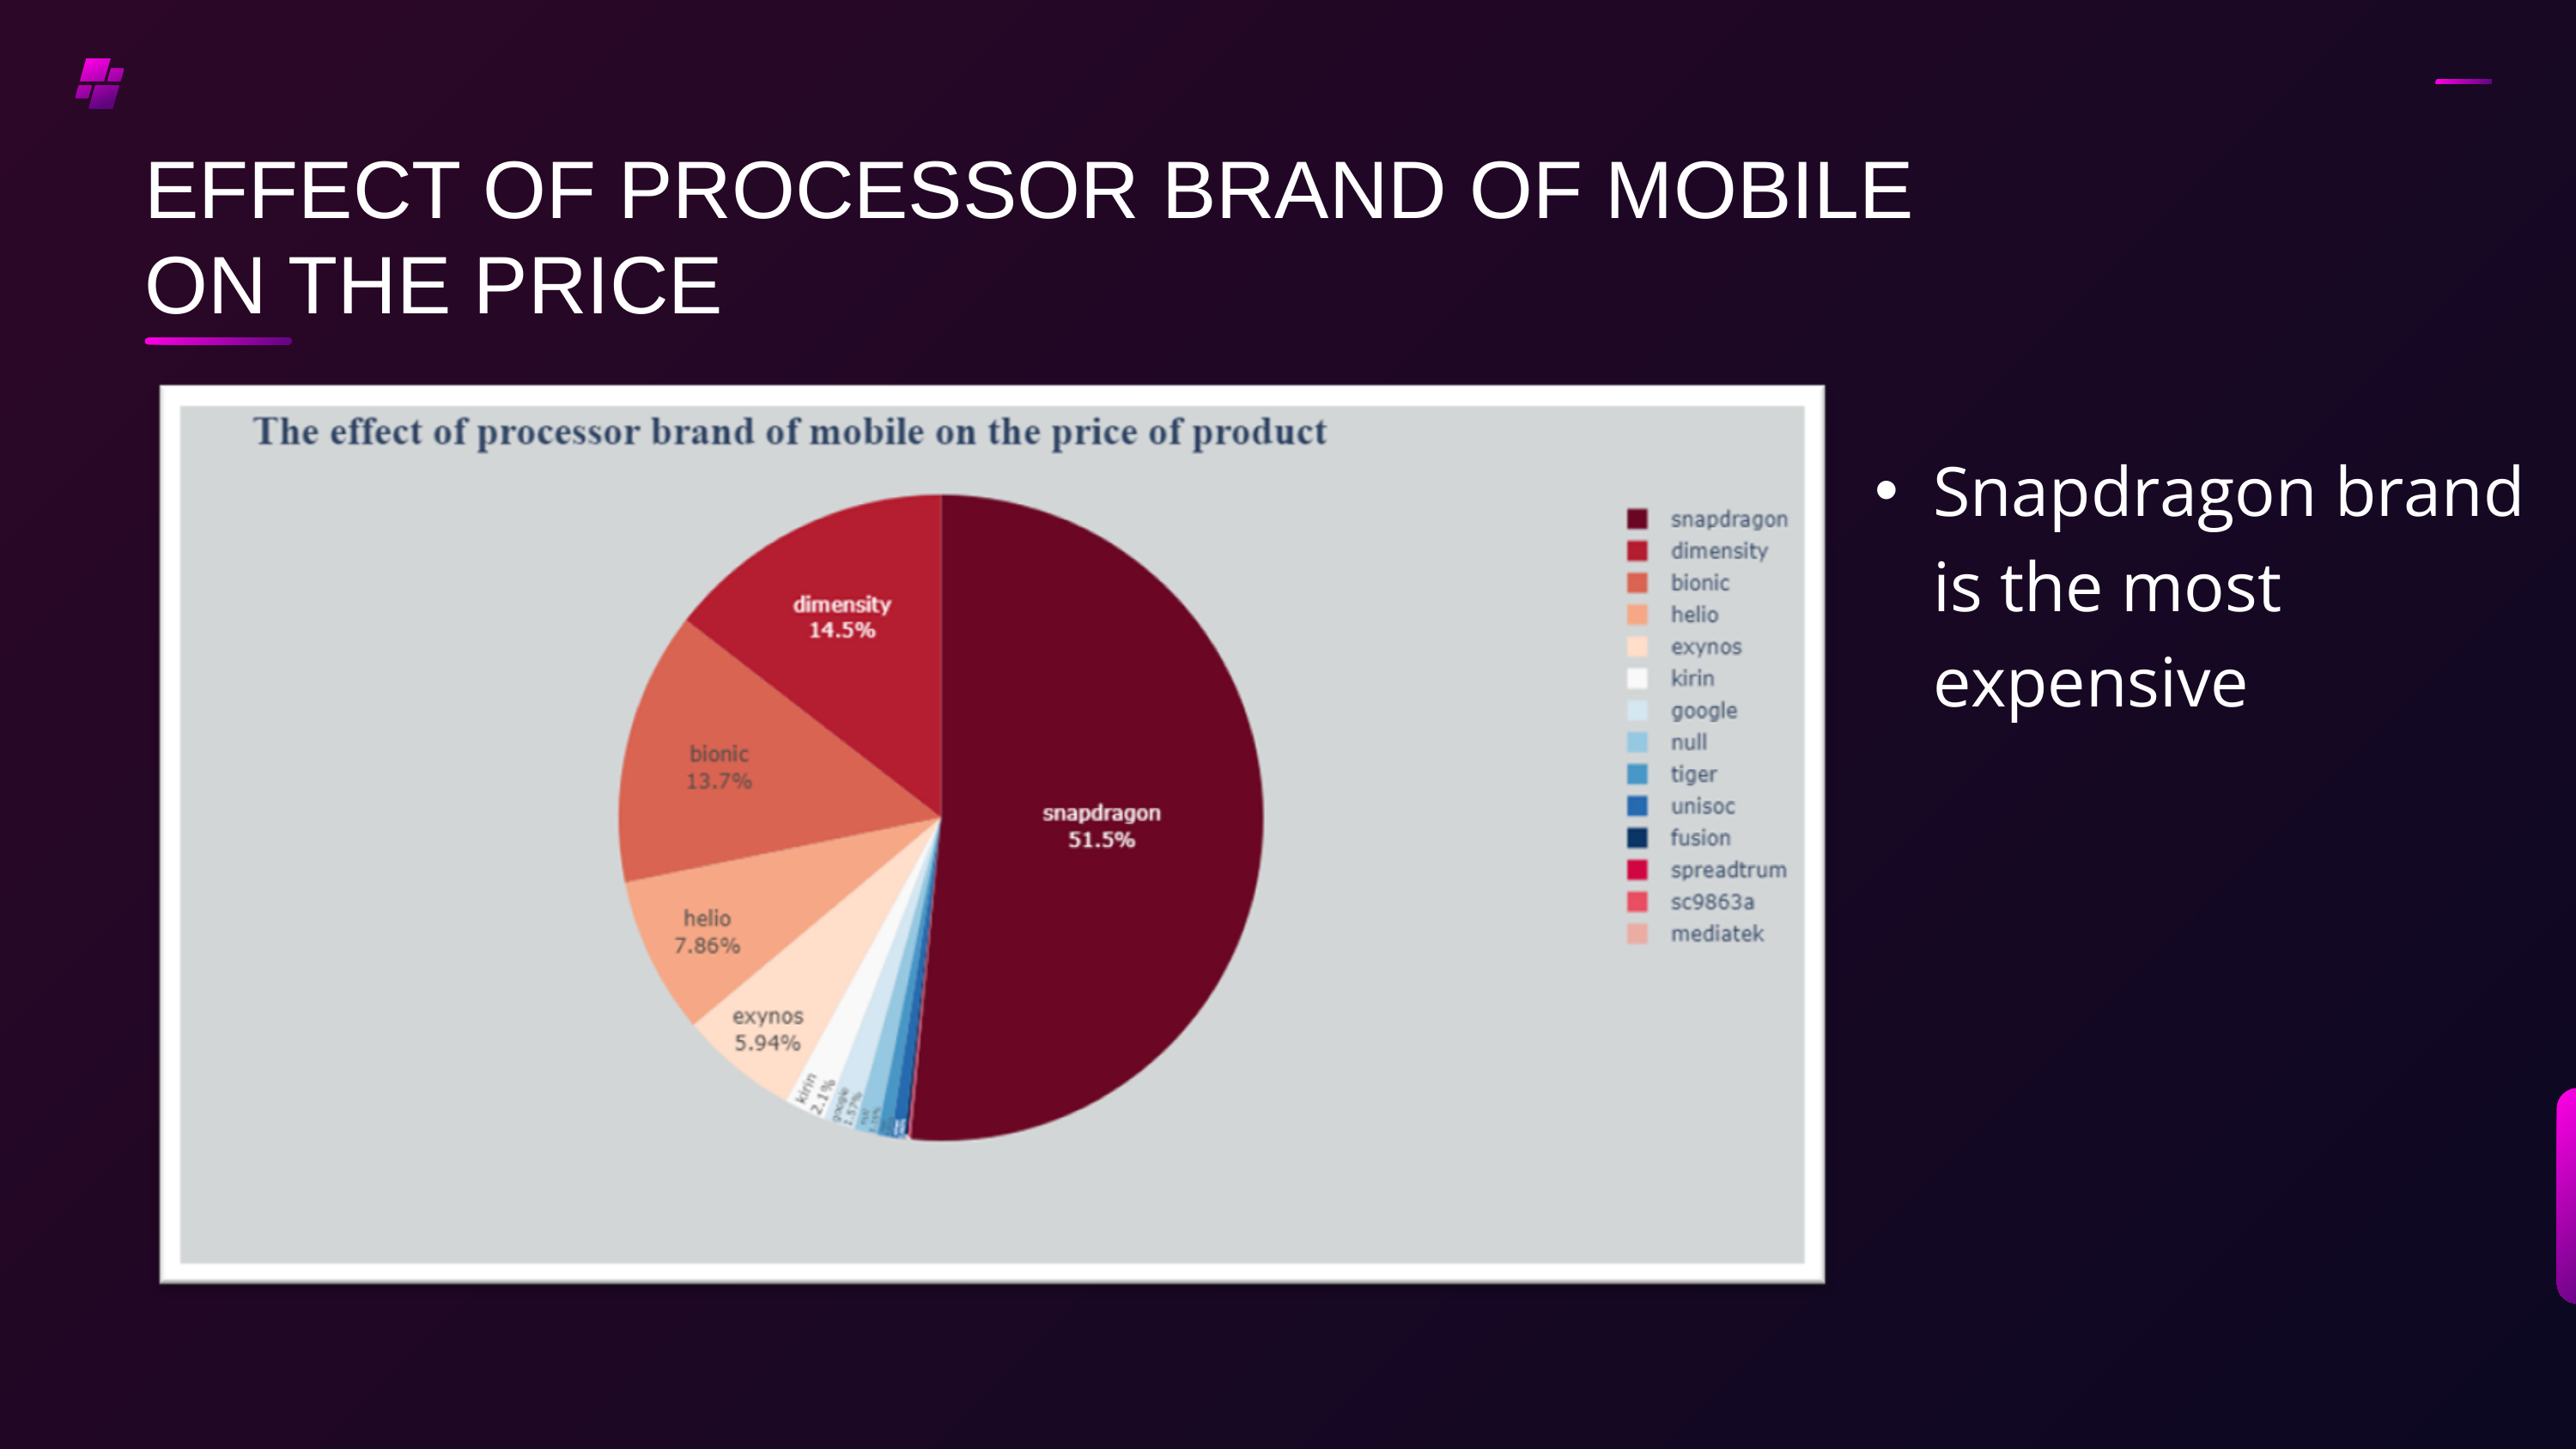

EFFECT OF PROCESSOR BRAND OF MOBILE ON THE PRICE

Snapdragon brand is the most expensive